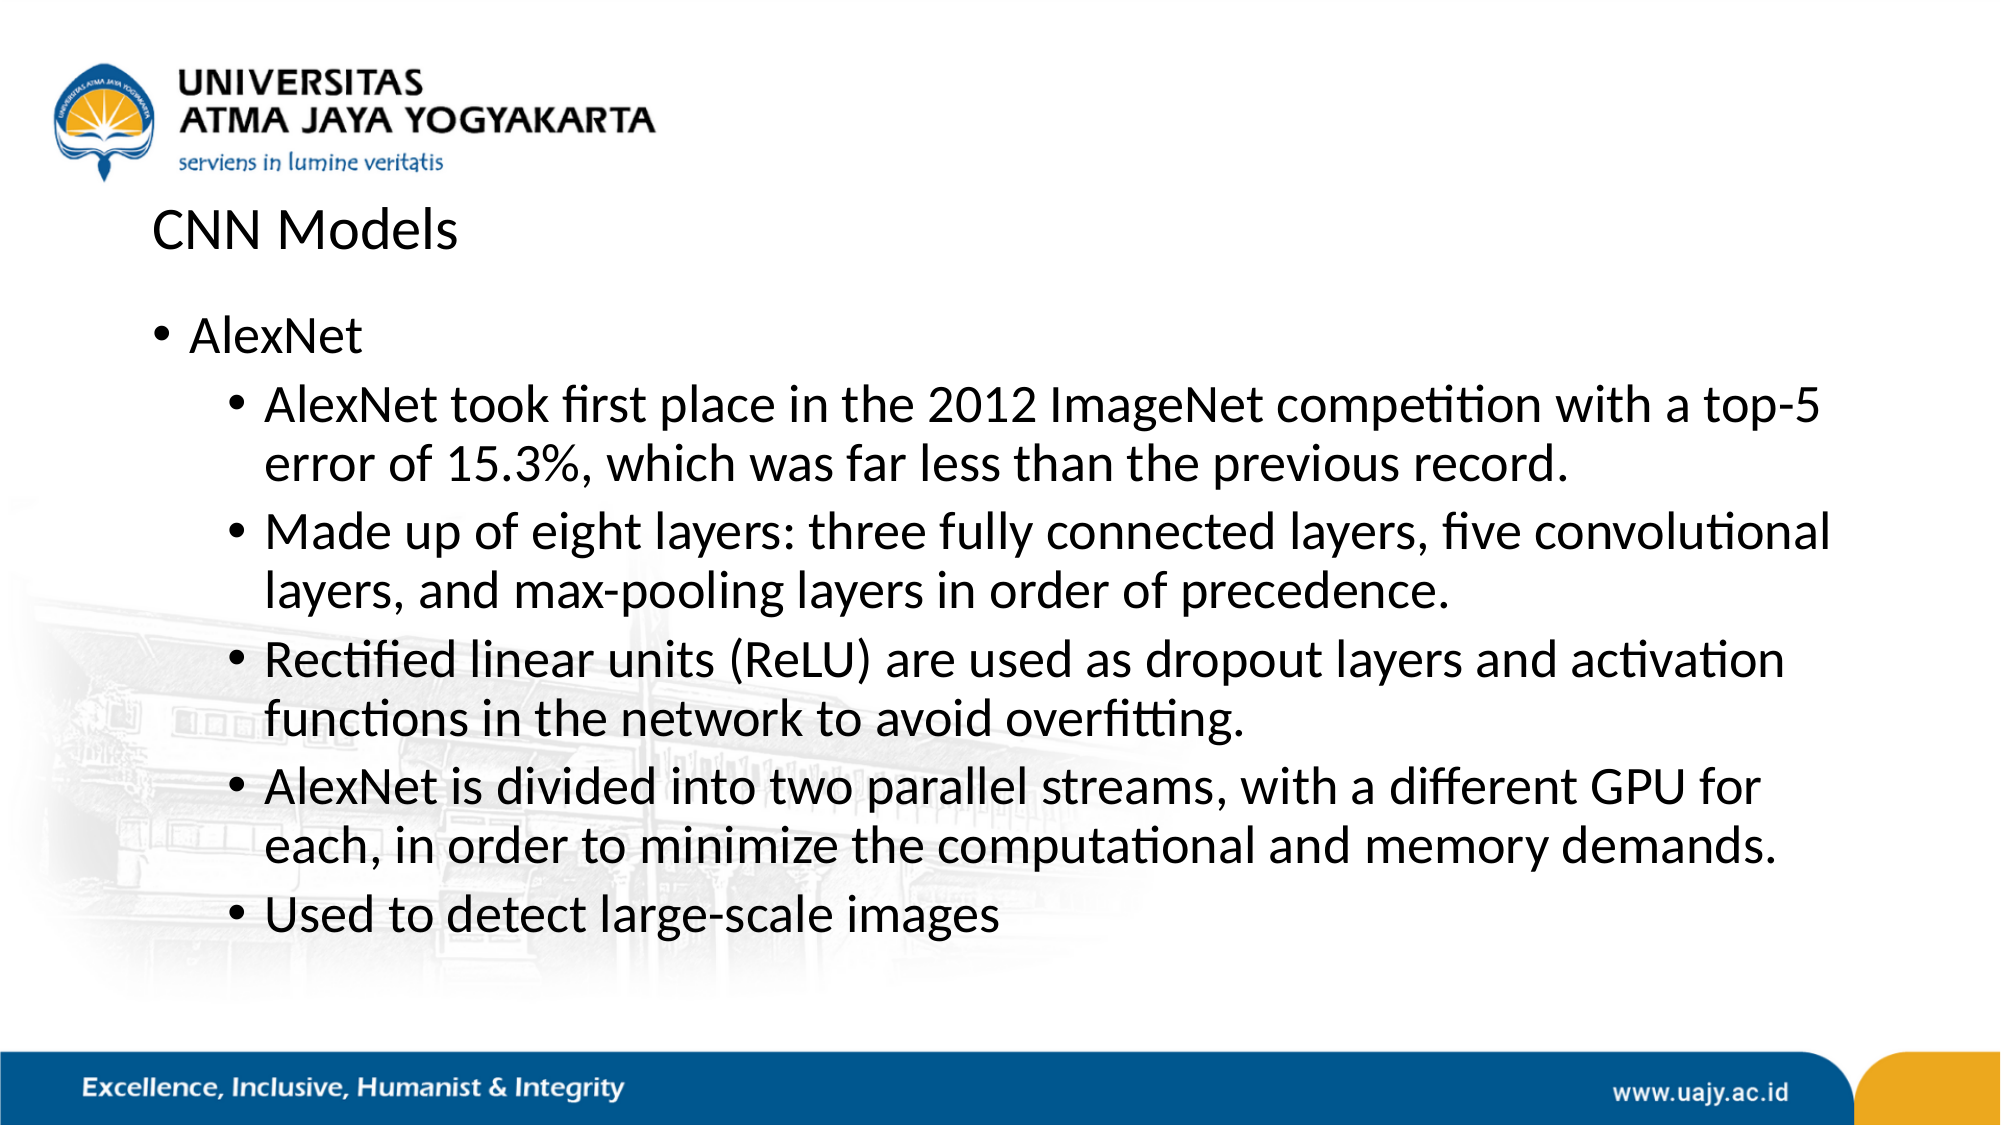

# CNN Models
AlexNet
AlexNet took first place in the 2012 ImageNet competition with a top-5 error of 15.3%, which was far less than the previous record.
Made up of eight layers: three fully connected layers, five convolutional layers, and max-pooling layers in order of precedence.
Rectified linear units (ReLU) are used as dropout layers and activation functions in the network to avoid overfitting.
AlexNet is divided into two parallel streams, with a different GPU for each, in order to minimize the computational and memory demands.
Used to detect large-scale images